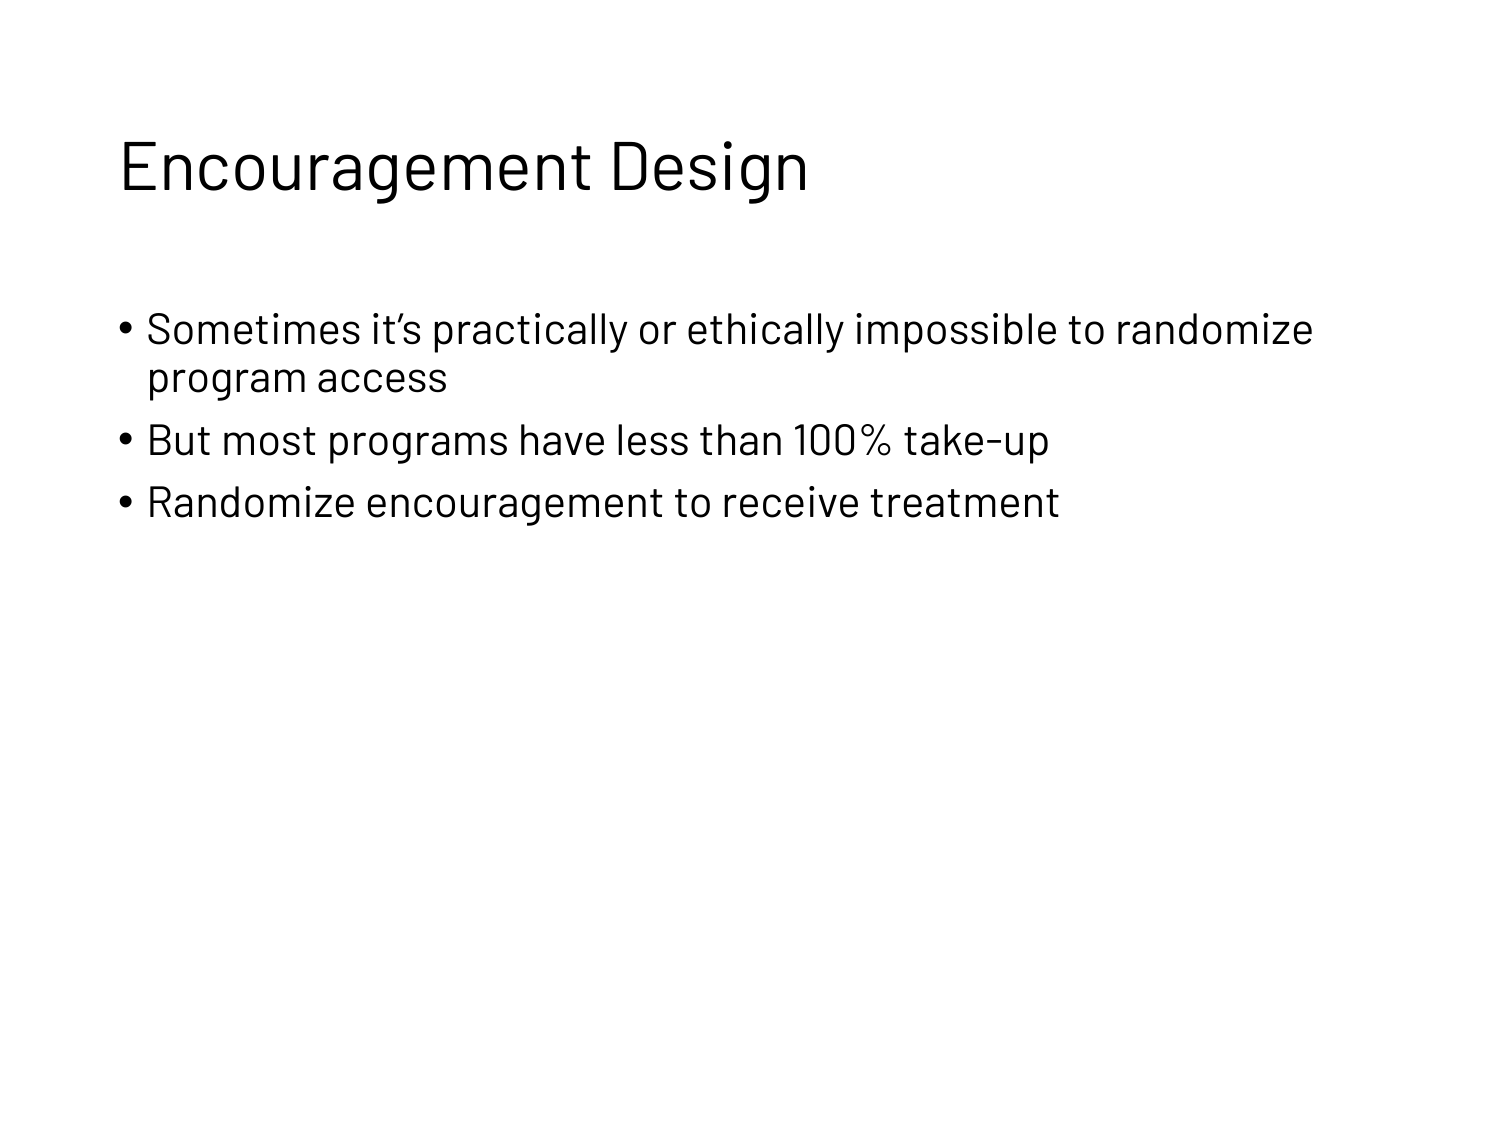

# Encouragement Design
Sometimes it’s practically or ethically impossible to randomize program access
But most programs have less than 100% take-up
Randomize encouragement to receive treatment